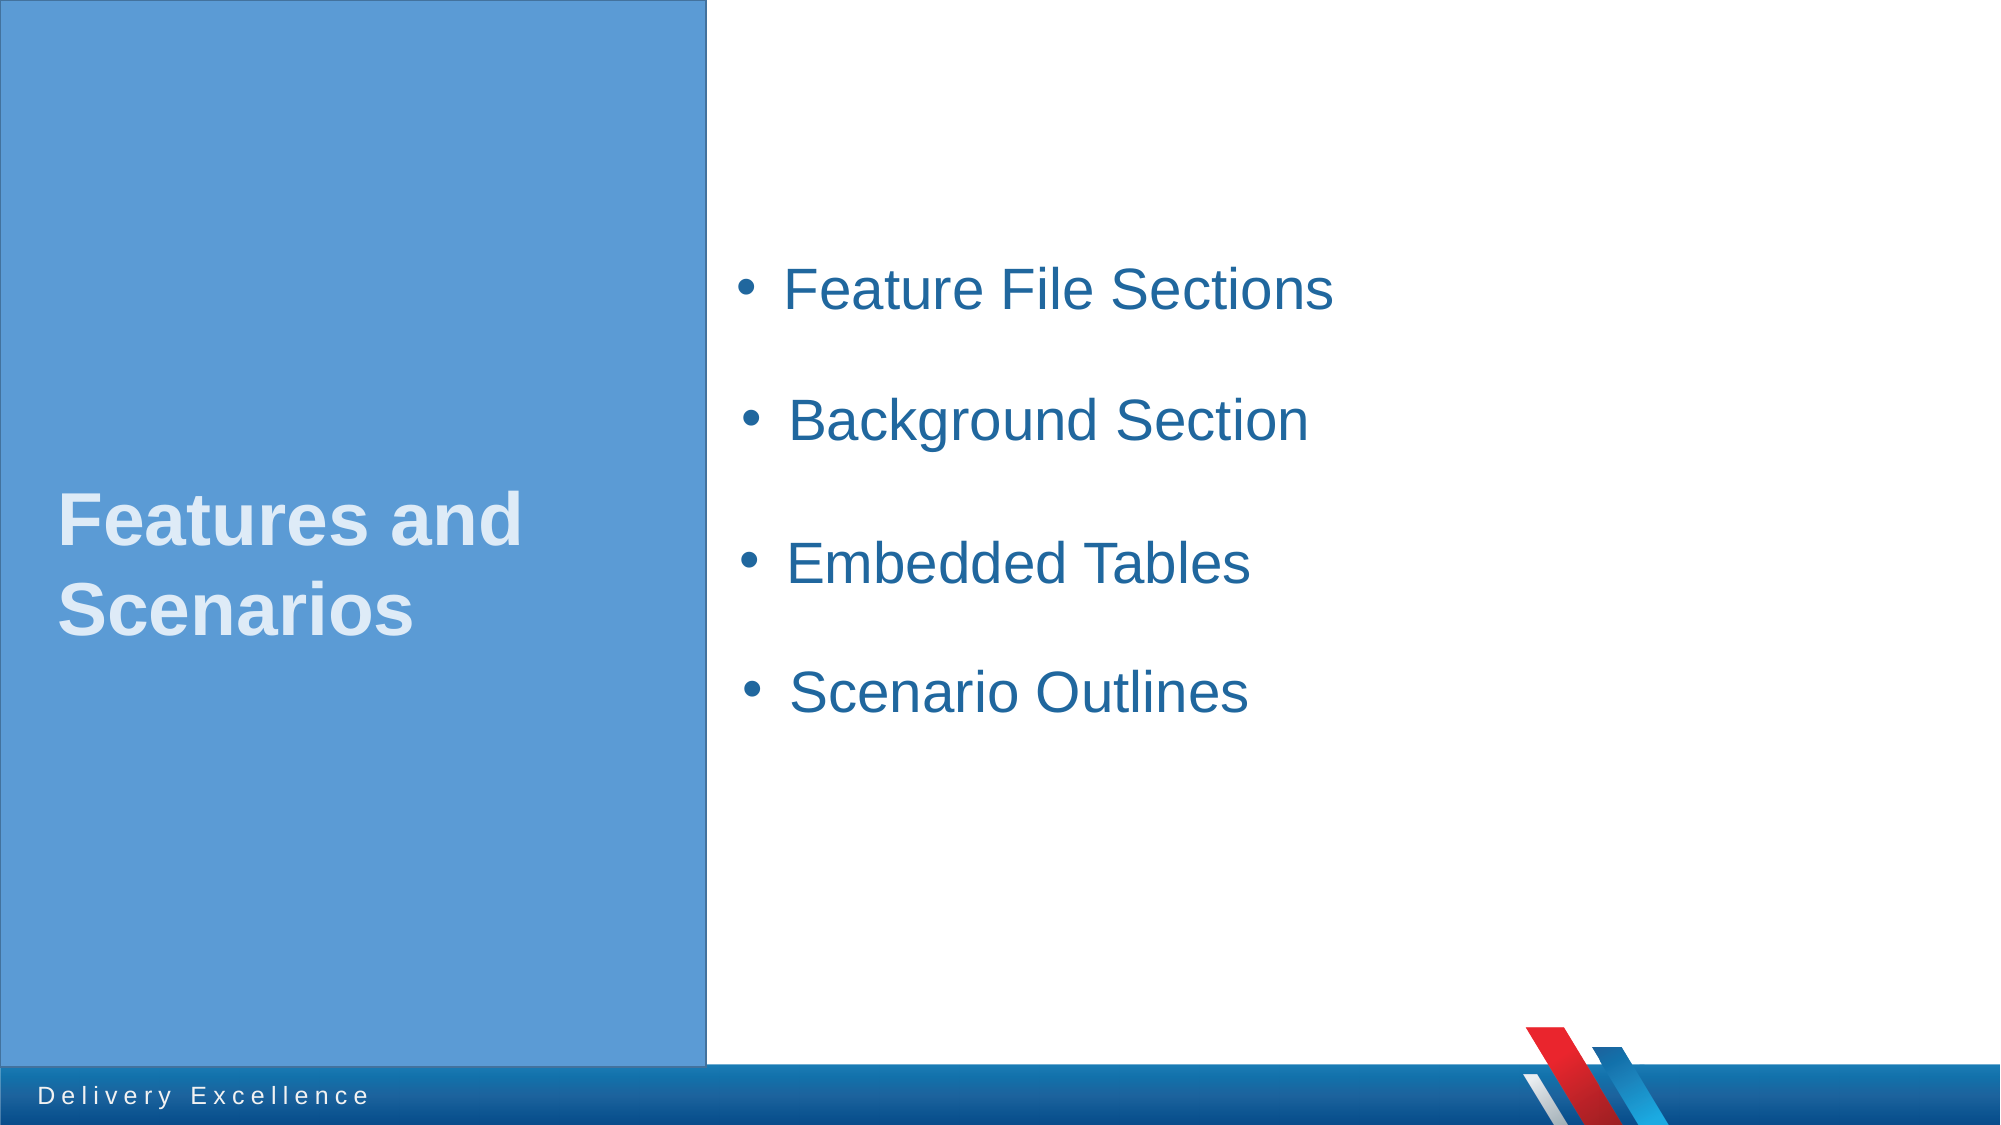

Feature File Sections
Background Section
Features and
Scenarios
Embedded Tables
Scenario Outlines
Delivery Excellence